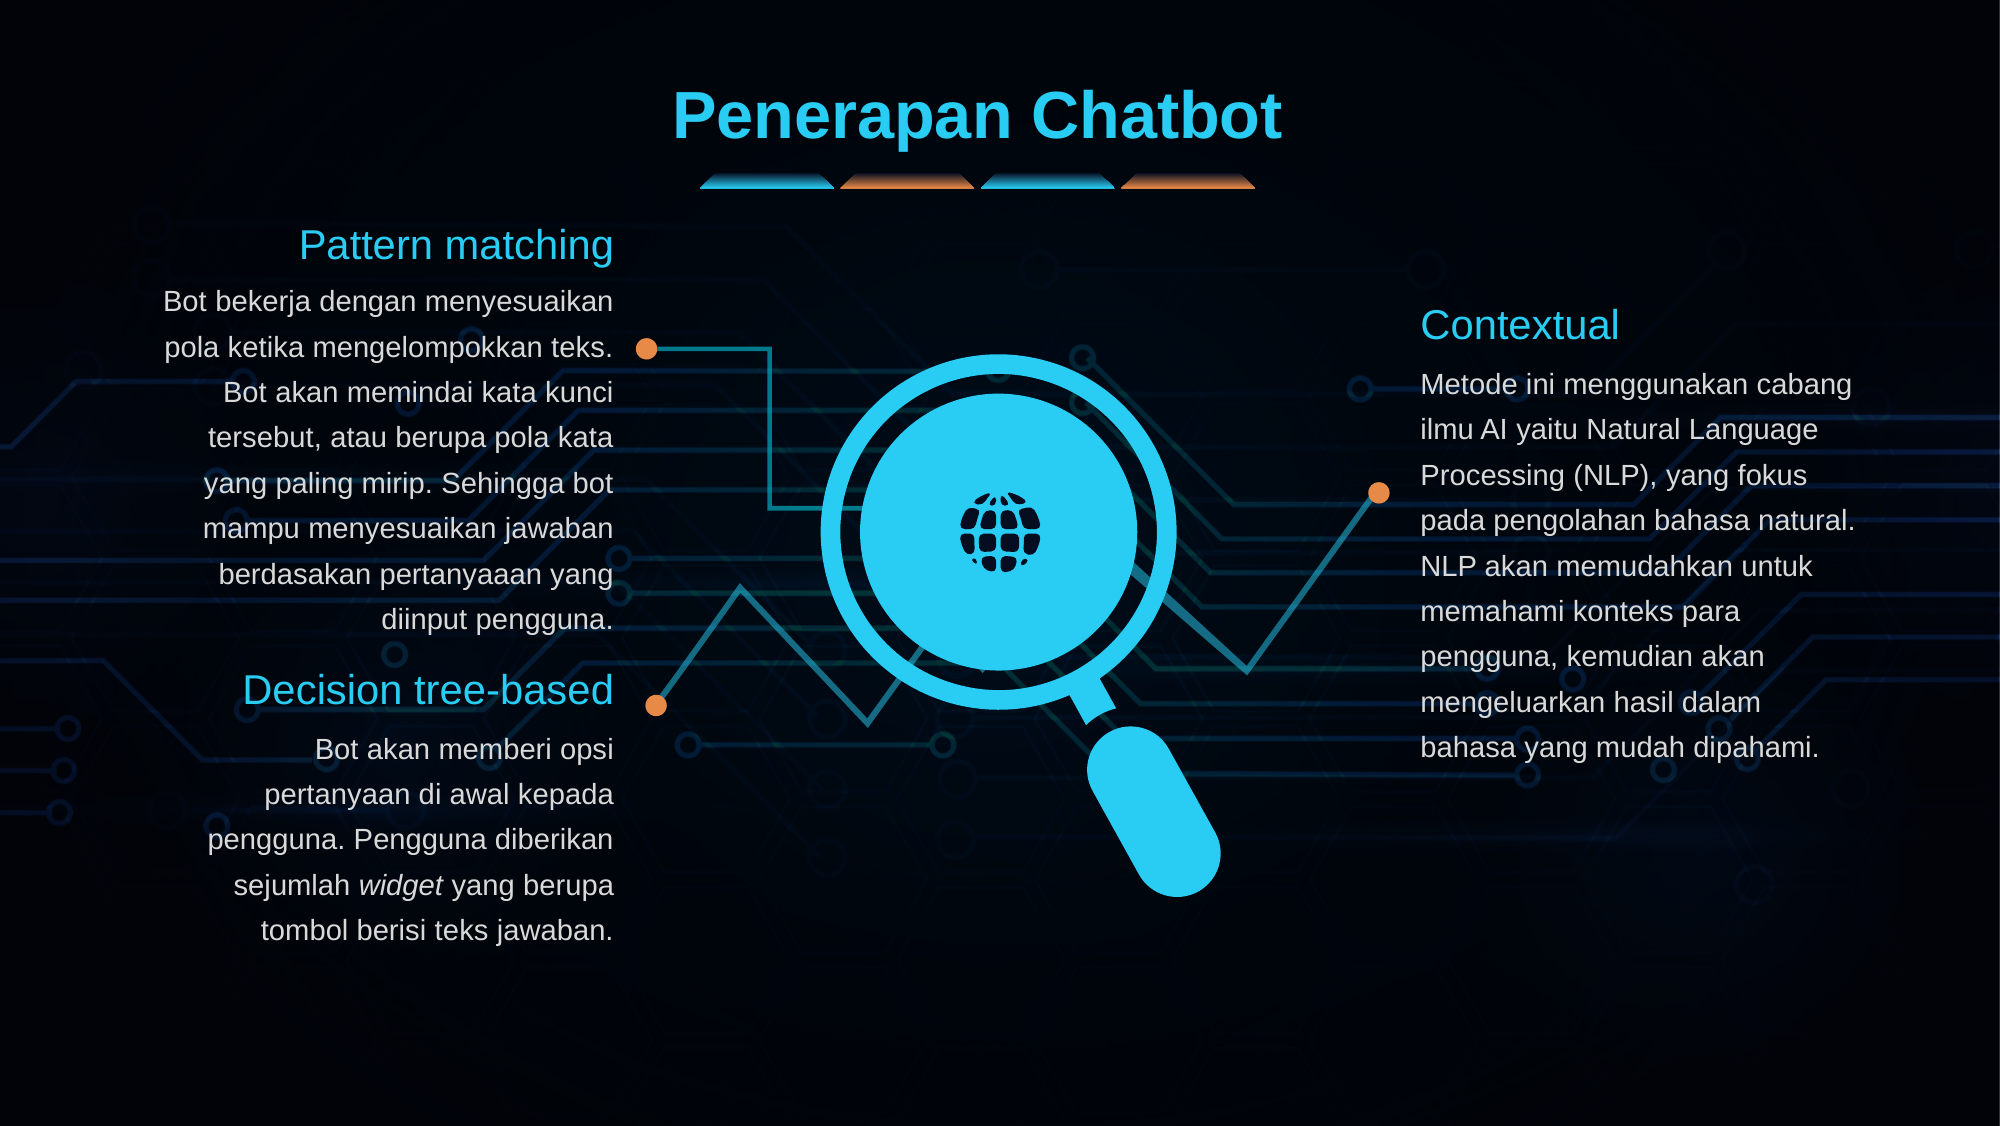

Penerapan Chatbot

Pattern matching
Bot bekerja dengan menyesuaikan pola ketika mengelompokkan teks. Bot akan memindai kata kunci tersebut, atau berupa pola kata yang paling mirip. Sehingga bot mampu menyesuaikan jawaban berdasakan pertanyaaan yang diinput pengguna.
Contextual
Metode ini menggunakan cabang ilmu AI yaitu Natural Language Processing (NLP), yang fokus pada pengolahan bahasa natural. NLP akan memudahkan untuk memahami konteks para pengguna, kemudian akan mengeluarkan hasil dalam bahasa yang mudah dipahami.

Decision tree-based
Bot akan memberi opsi pertanyaan di awal kepada pengguna. Pengguna diberikan sejumlah widget yang berupa tombol berisi teks jawaban.